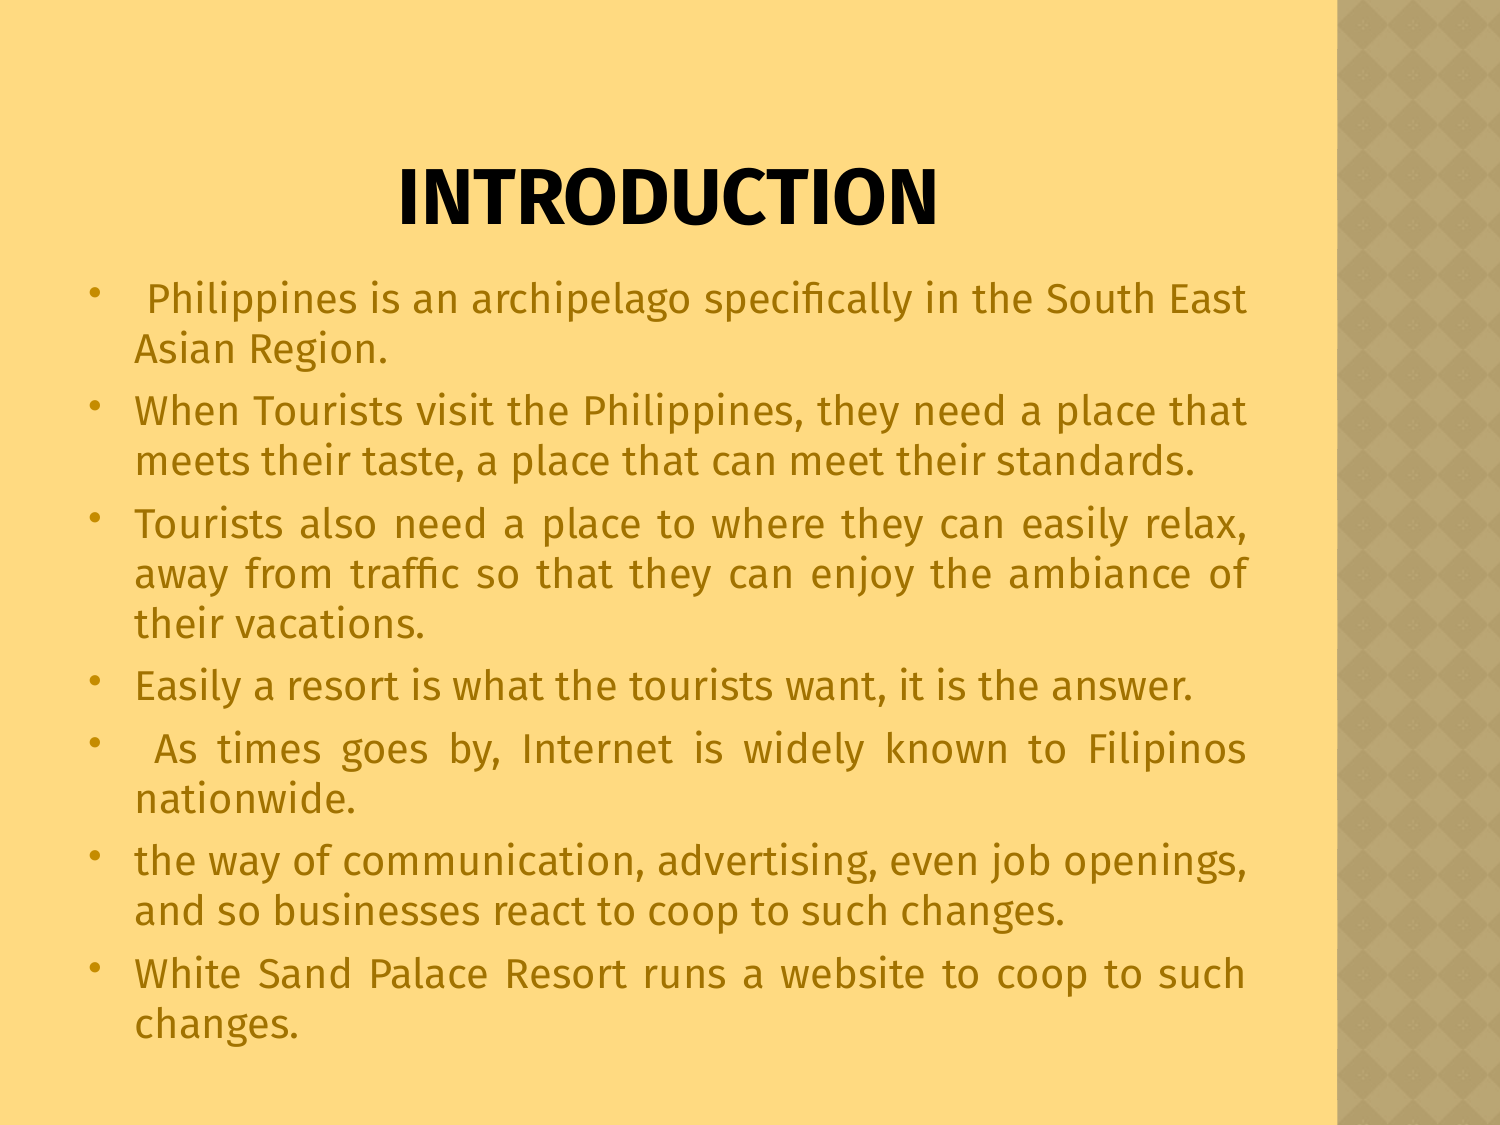

# Introduction
 Philippines is an archipelago specifically in the South East Asian Region.
When Tourists visit the Philippines, they need a place that meets their taste, a place that can meet their standards.
Tourists also need a place to where they can easily relax, away from traffic so that they can enjoy the ambiance of their vacations.
Easily a resort is what the tourists want, it is the answer.
 As times goes by, Internet is widely known to Filipinos nationwide.
the way of communication, advertising, even job openings, and so businesses react to coop to such changes.
White Sand Palace Resort runs a website to coop to such changes.